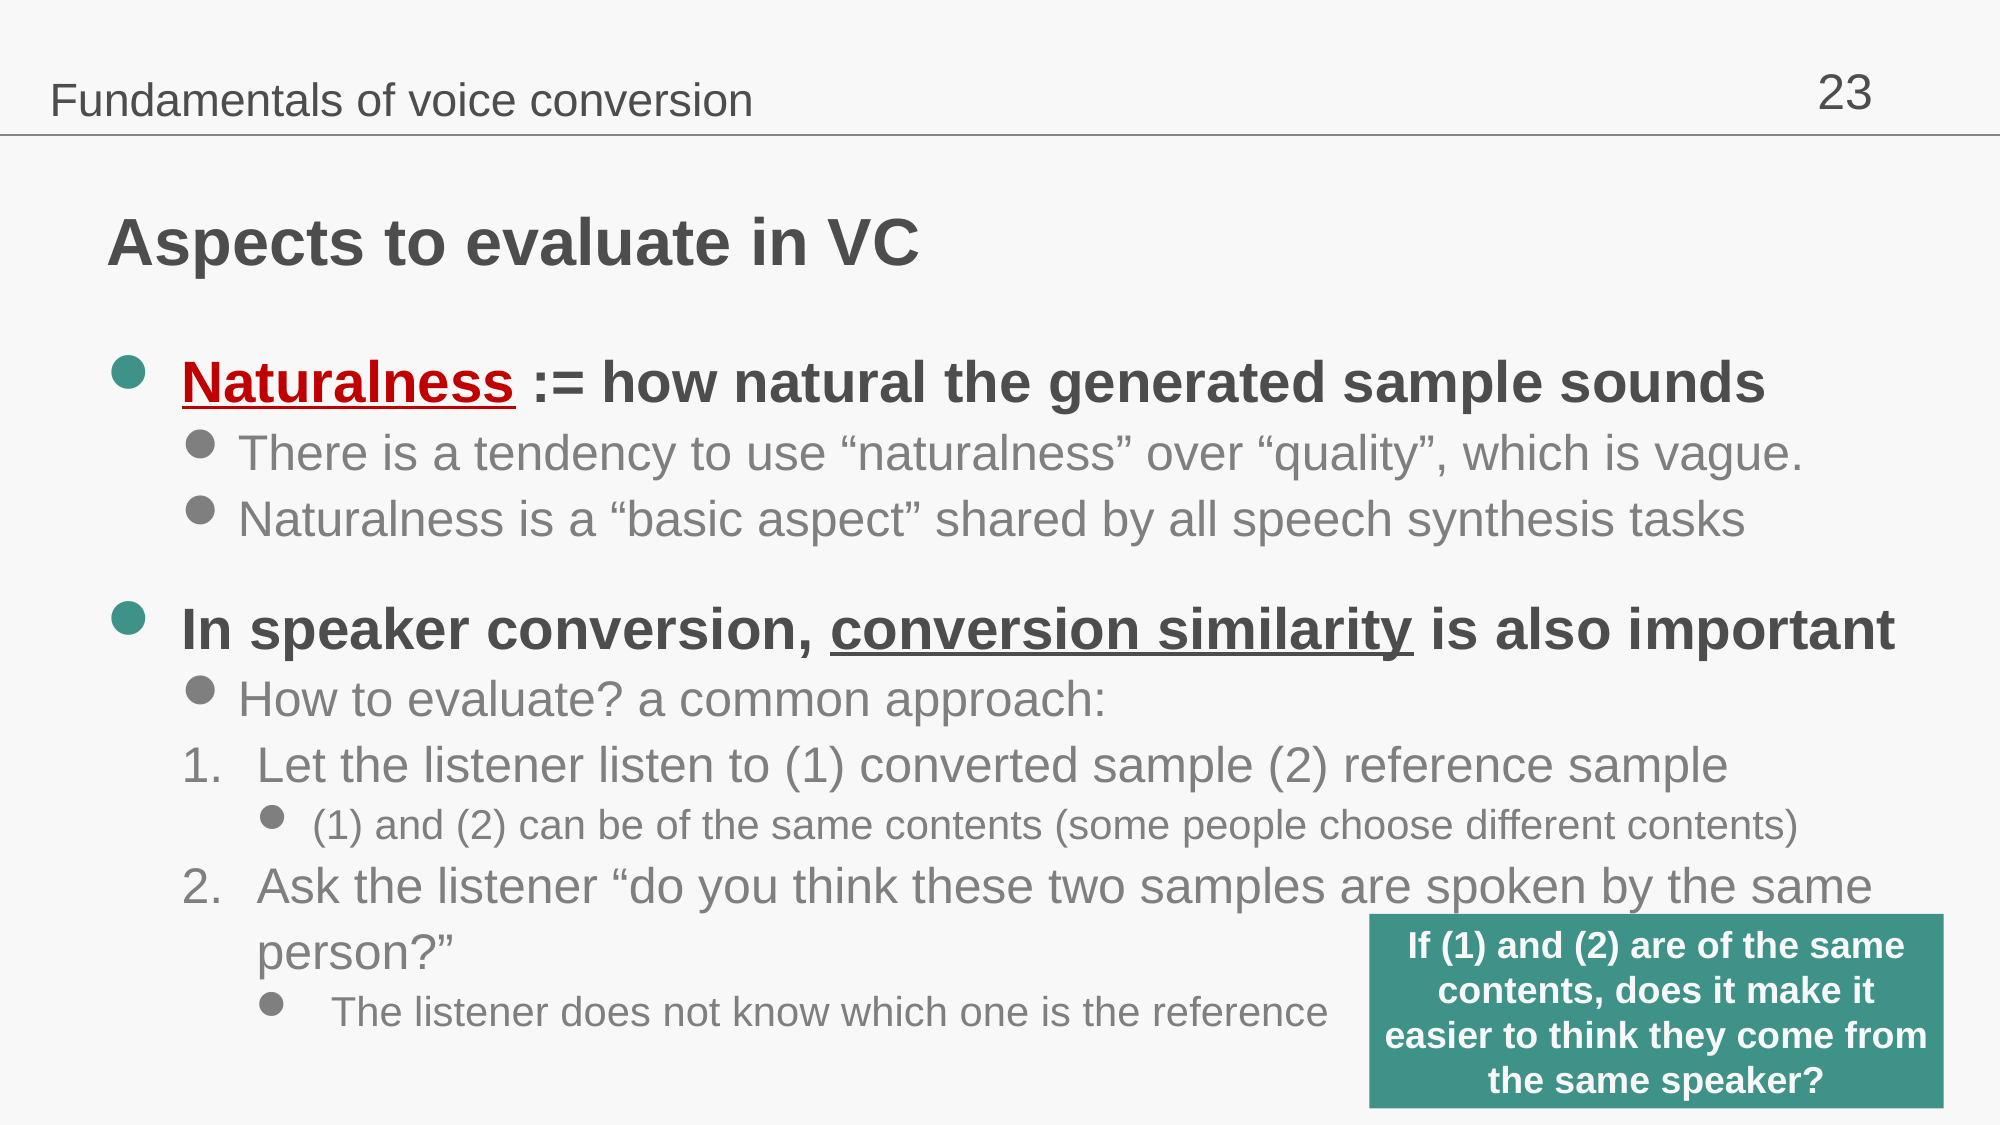

Fundamentals of voice conversion
# Aspects to evaluate in VC
Naturalness := how natural the generated sample sounds
There is a tendency to use “naturalness” over “quality”, which is vague.
Naturalness is a “basic aspect” shared by all speech synthesis tasks
In speaker conversion, conversion similarity is also important
How to evaluate? a common approach:
Let the listener listen to (1) converted sample (2) reference sample
(1) and (2) can be of the same contents (some people choose different contents)
Ask the listener “do you think these two samples are spoken by the same person?”
The listener does not know which one is the reference
If (1) and (2) are of the same contents, does it make it easier to think they come from the same speaker?